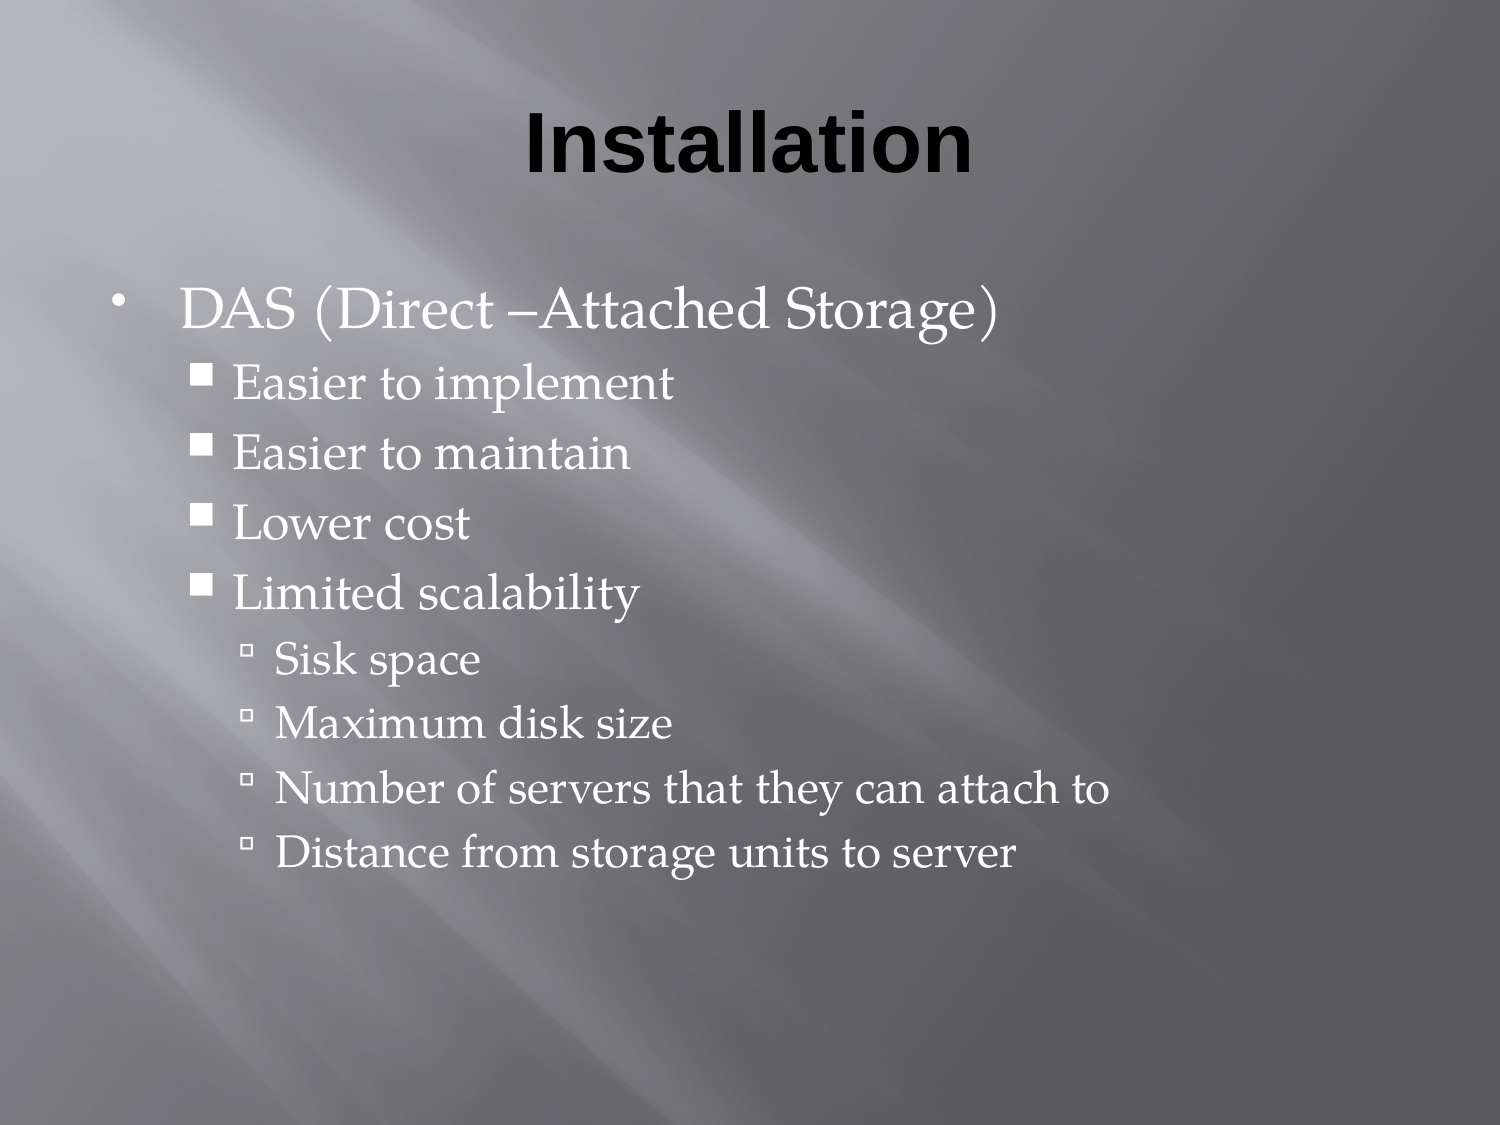

# Installation
DAS (Direct –Attached Storage)
Easier to implement
Easier to maintain
Lower cost
Limited scalability
Sisk space
Maximum disk size
Number of servers that they can attach to
Distance from storage units to server